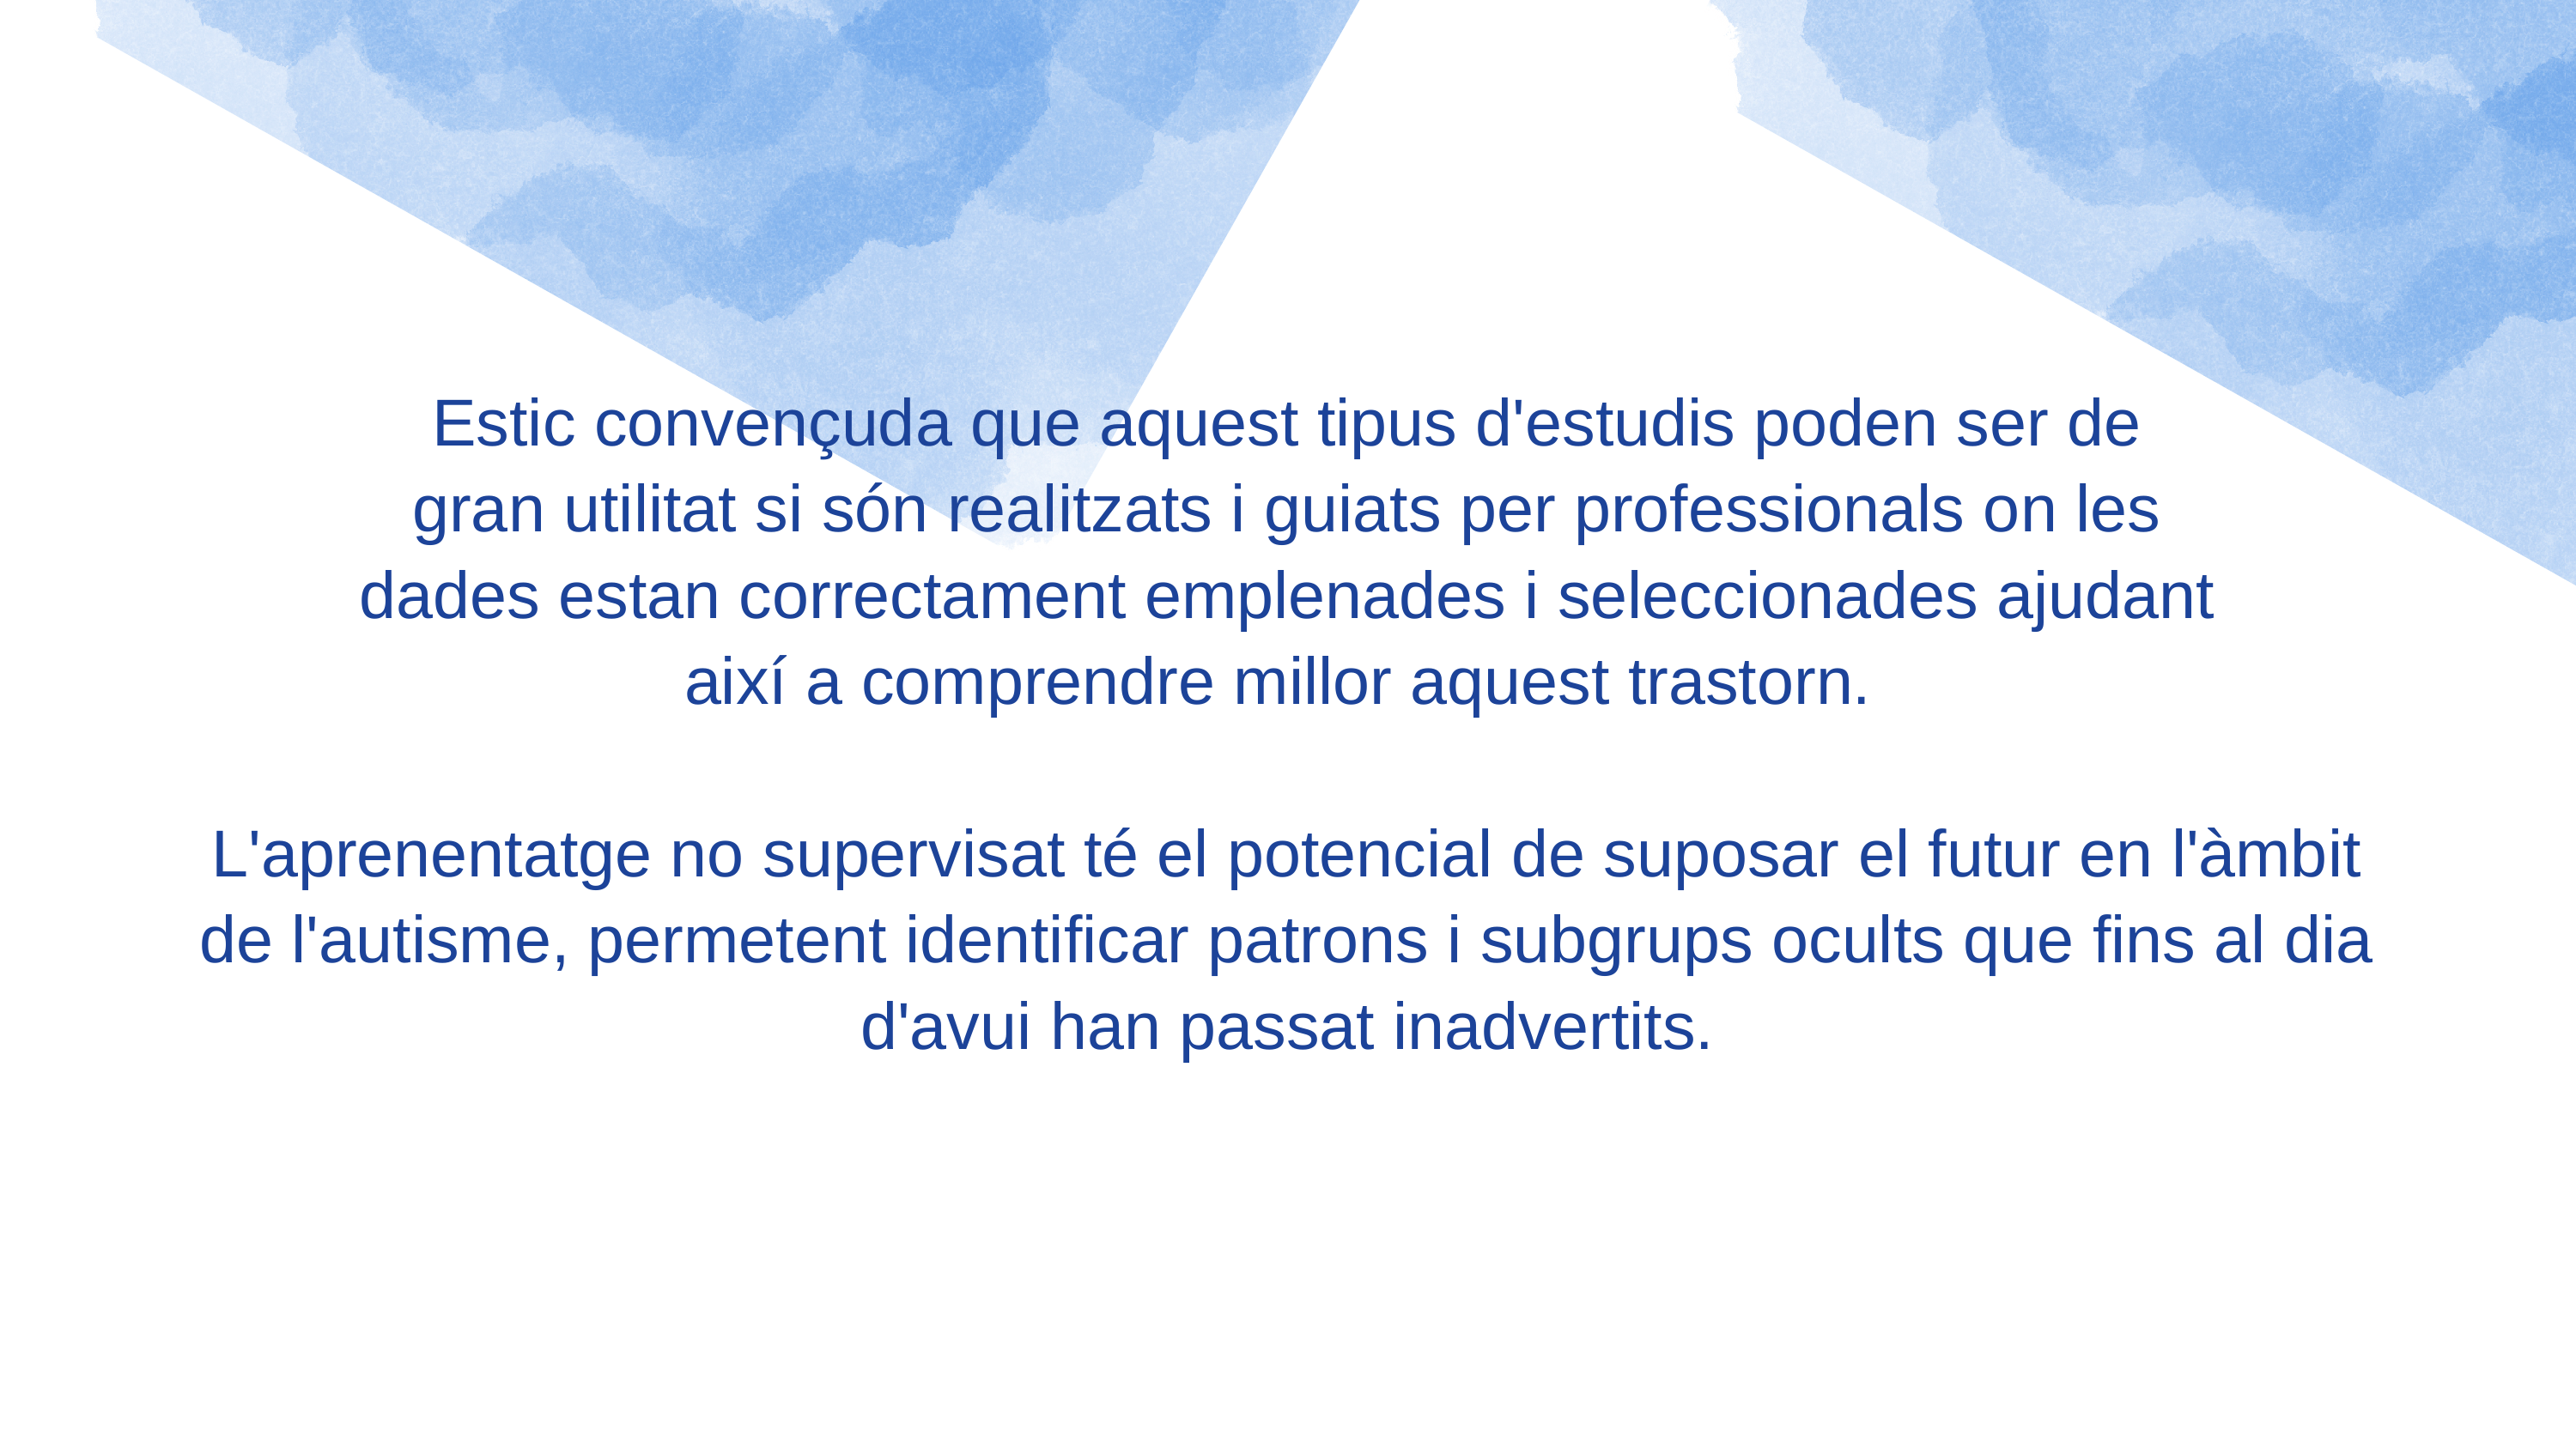

Estic convençuda que aquest tipus d'estudis poden ser de
gran utilitat si són realitzats i guiats per professionals on les
dades estan correctament emplenades i seleccionades ajudant
així a comprendre millor aquest trastorn.

L'aprenentatge no supervisat té el potencial de suposar el futur en l'àmbit de l'autisme, permetent identificar patrons i subgrups ocults que fins al dia d'avui han passat inadvertits.